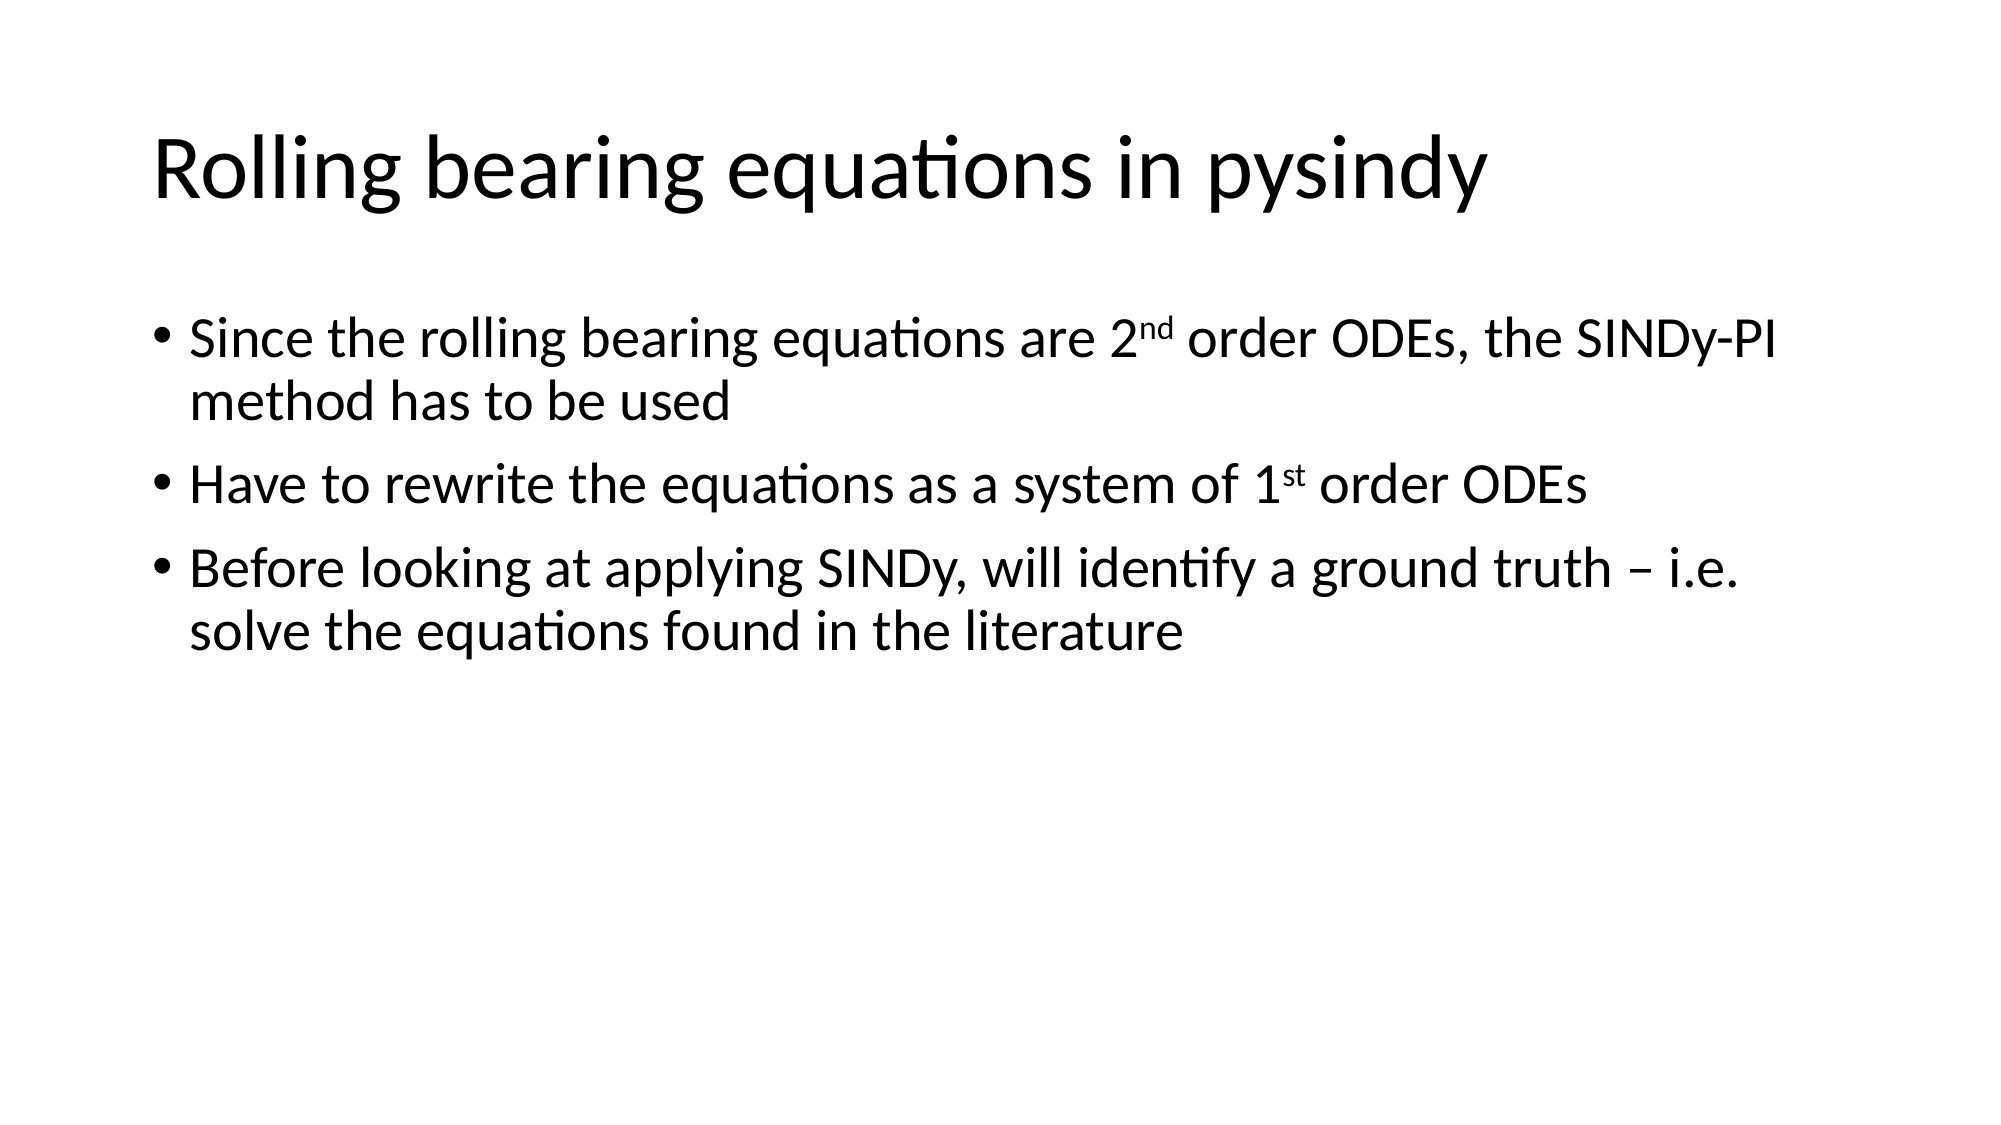

# Rolling bearing equations in pysindy
Since the rolling bearing equations are 2nd order ODEs, the SINDy-PI method has to be used
Have to rewrite the equations as a system of 1st order ODEs
Before looking at applying SINDy, will identify a ground truth – i.e. solve the equations found in the literature